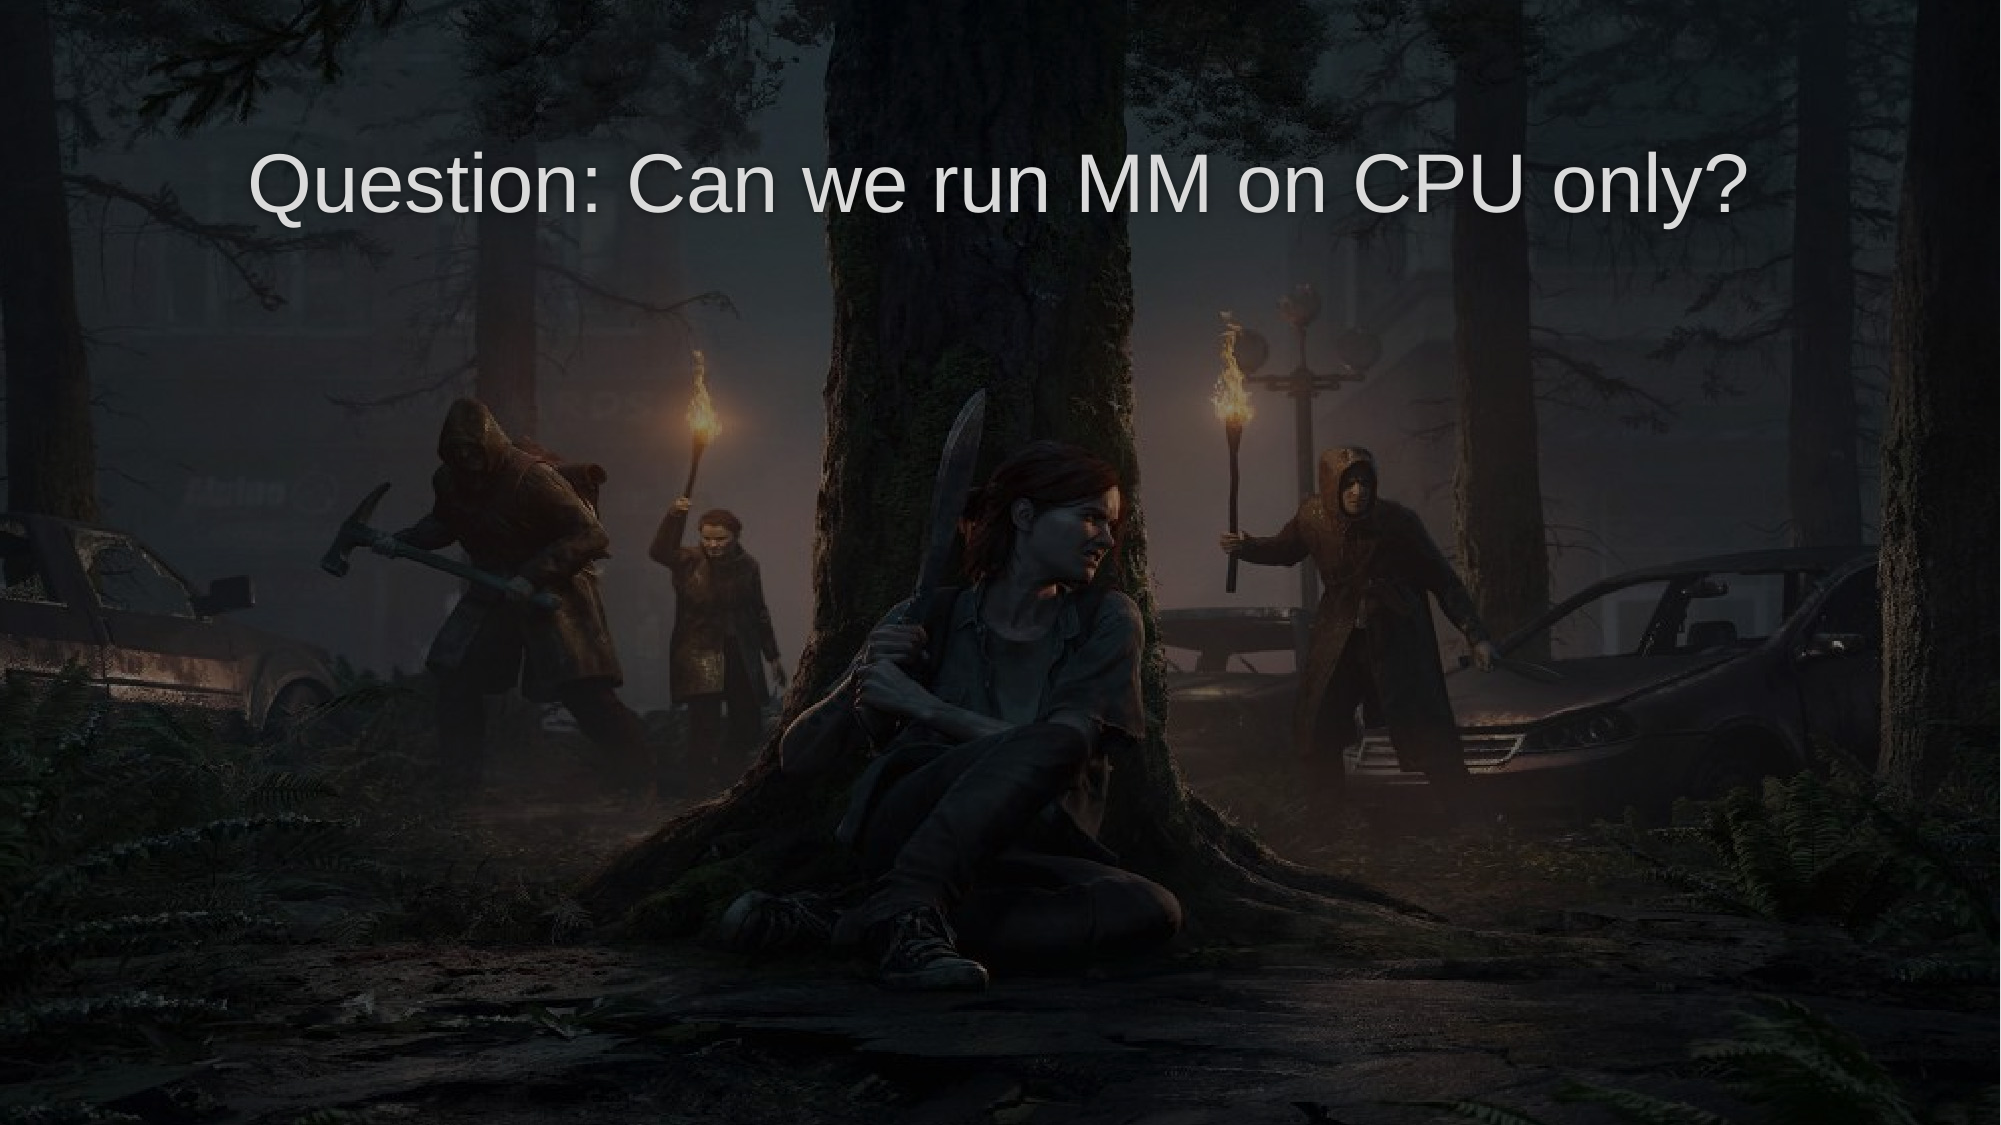

# Question: Can we run MM on CPU only?